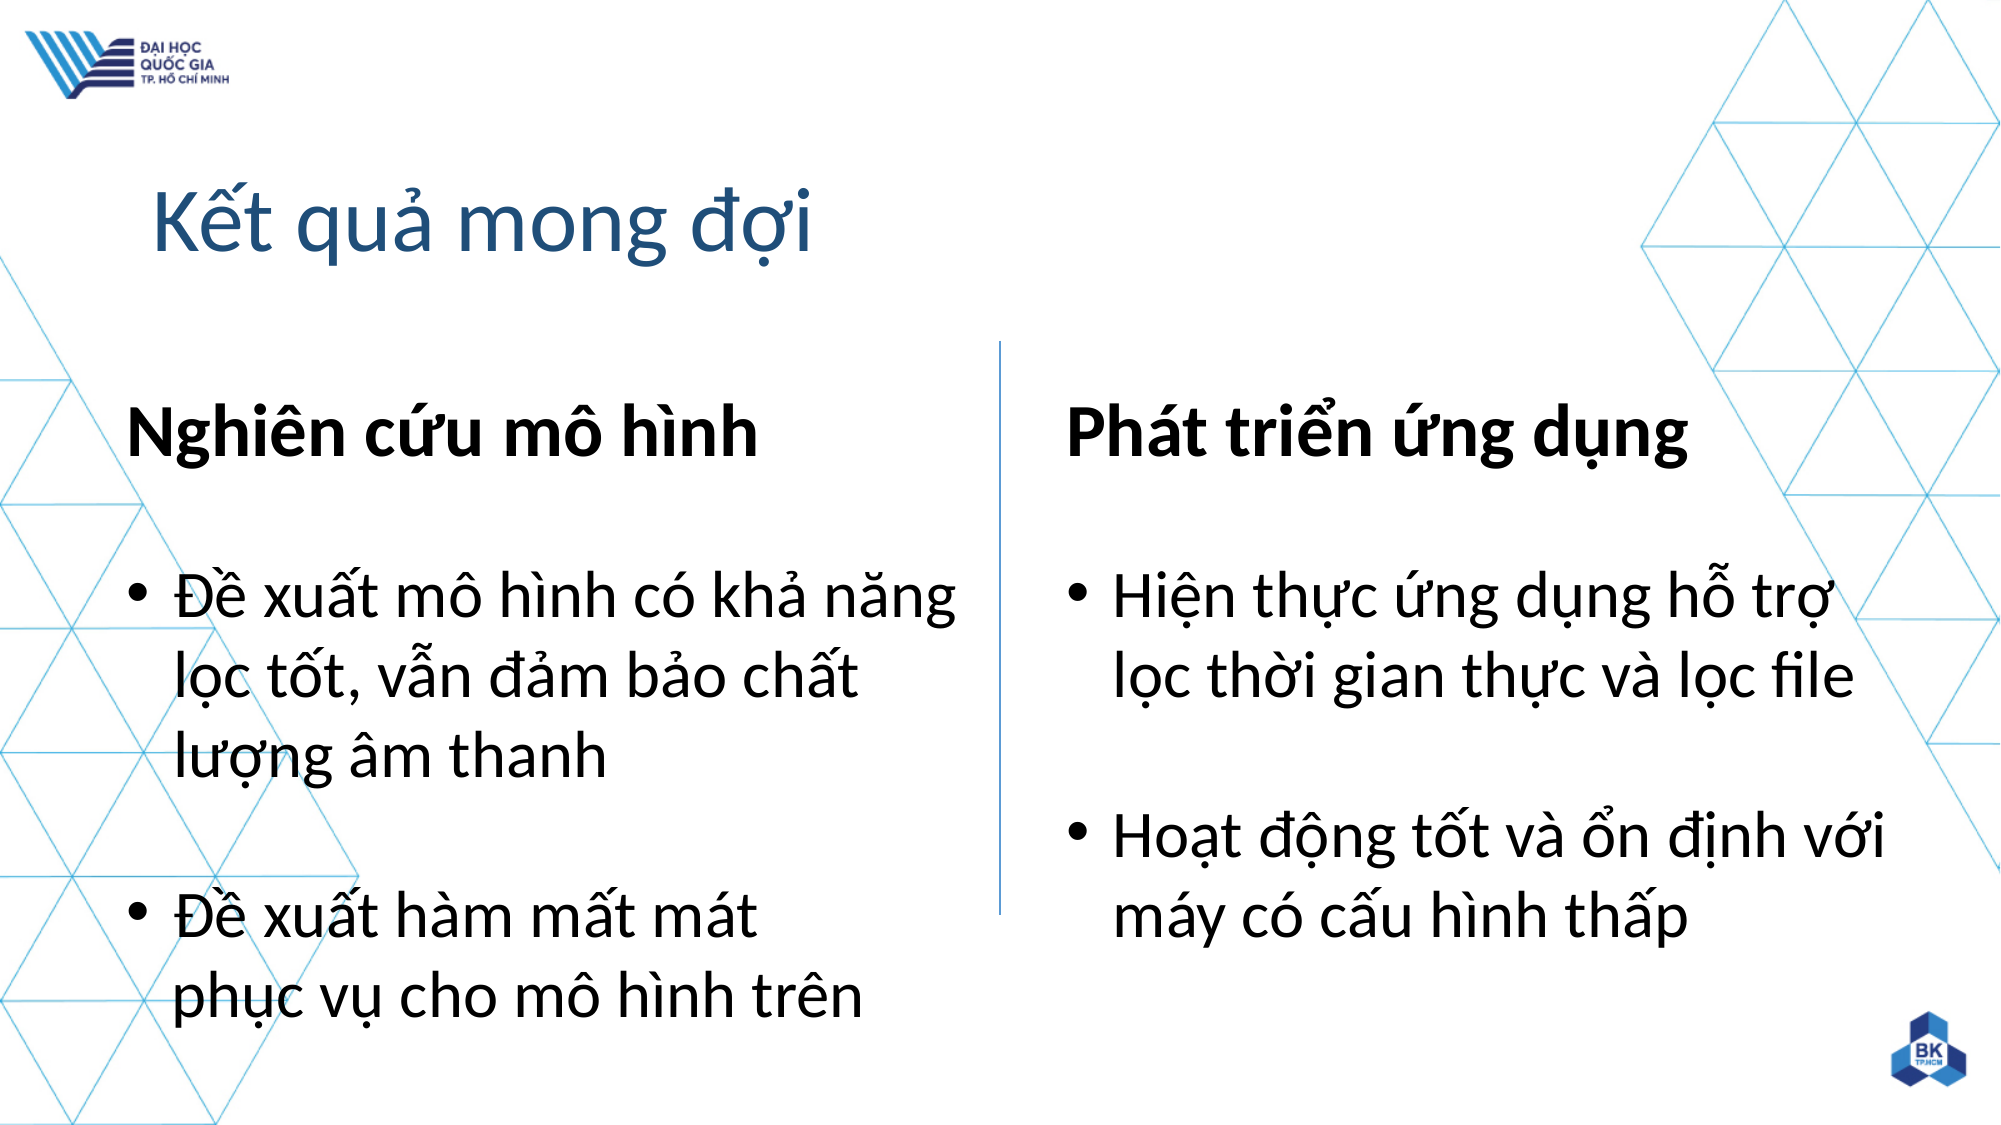

# Kết quả mong đợi
Nghiên cứu mô hình

Đề xuất mô hình có khả năng lọc tốt, vẫn đảm bảo chất lượng âm thanh

Đề xuất hàm mất mát
   phục vụ cho mô hình trên
Phát triển ứng dụng

Hiện thực ứng dụng hỗ trợ lọc thời gian thực và lọc file

Hoạt động tốt và ổn định với máy có cấu hình thấp
9